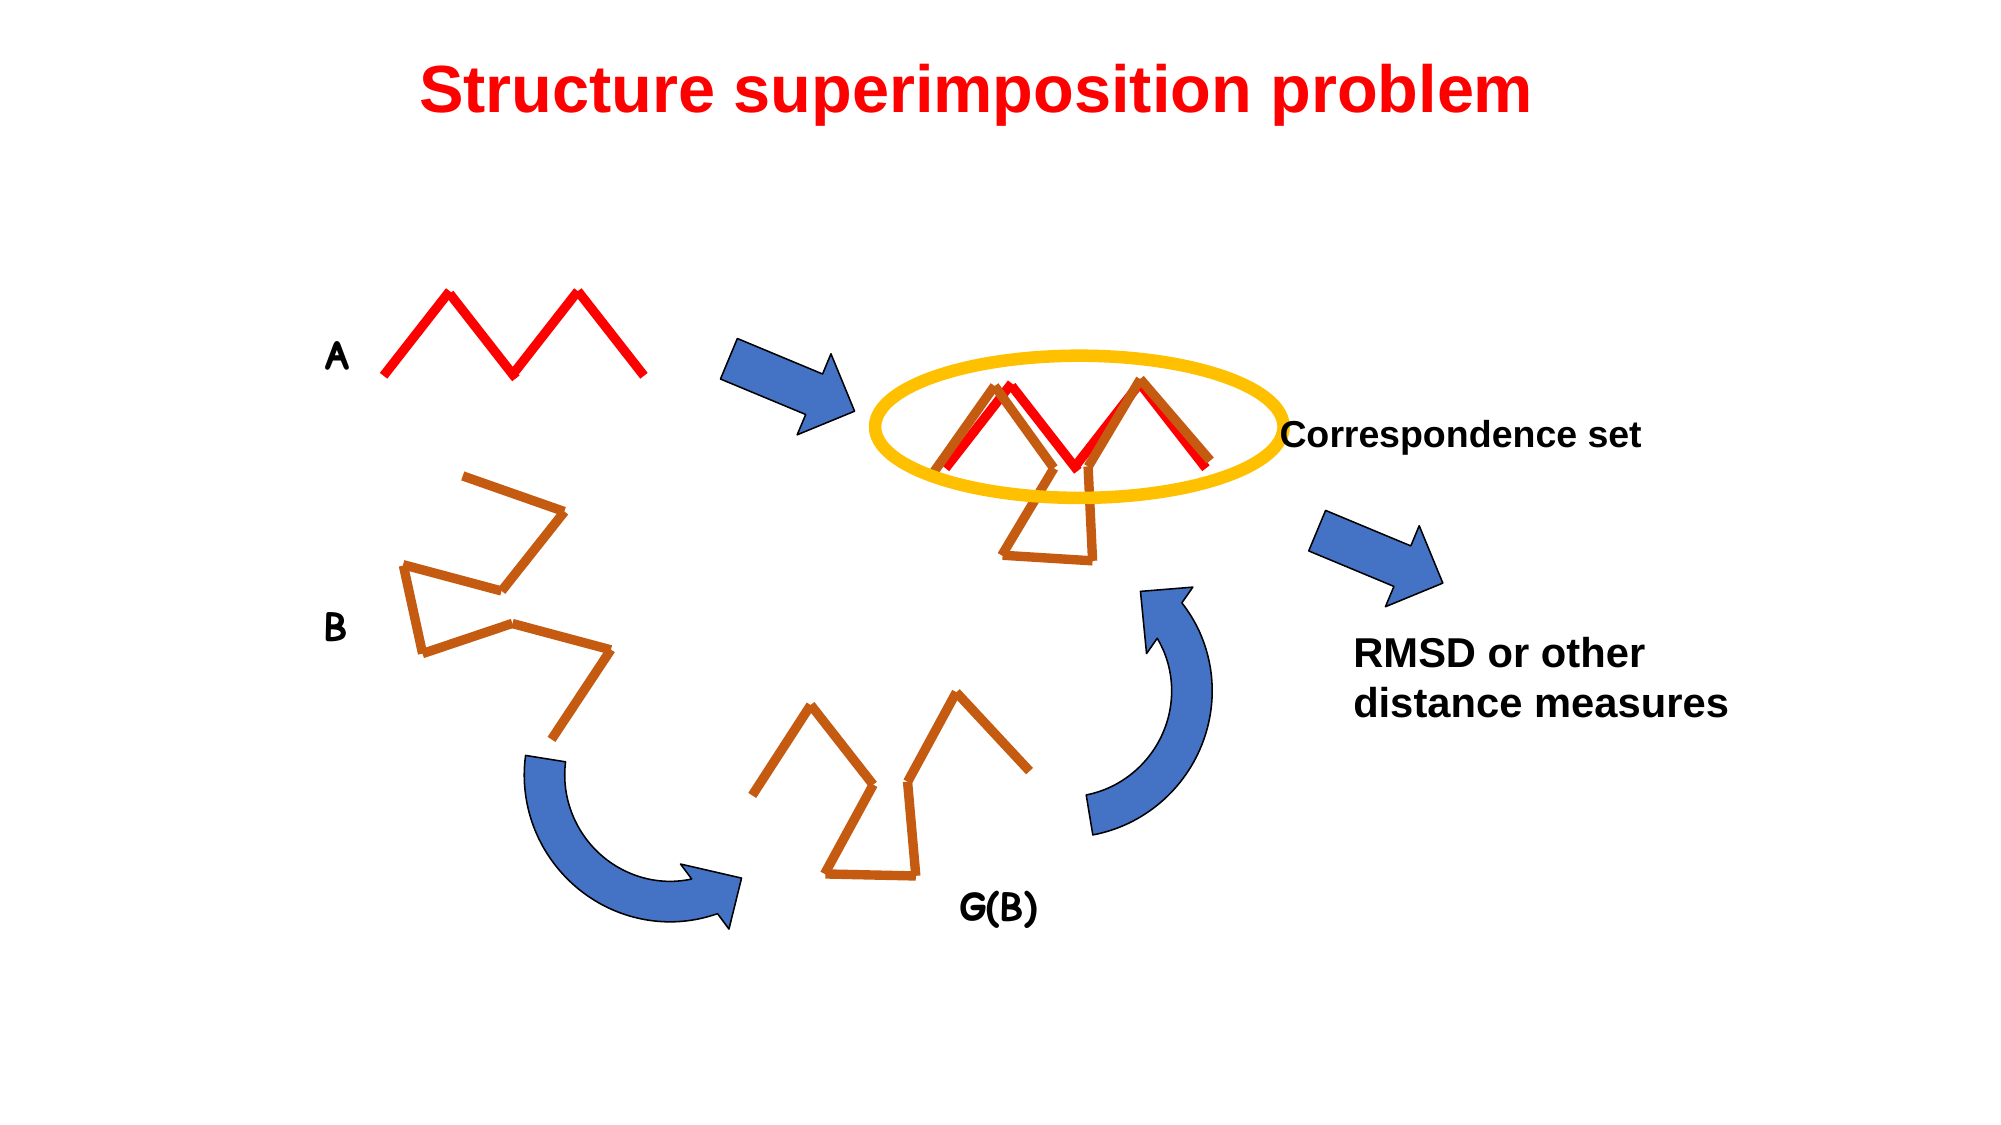

Structure superimposition problem
A

Correspondence set

B

RMSD or other distance measures
G(B)